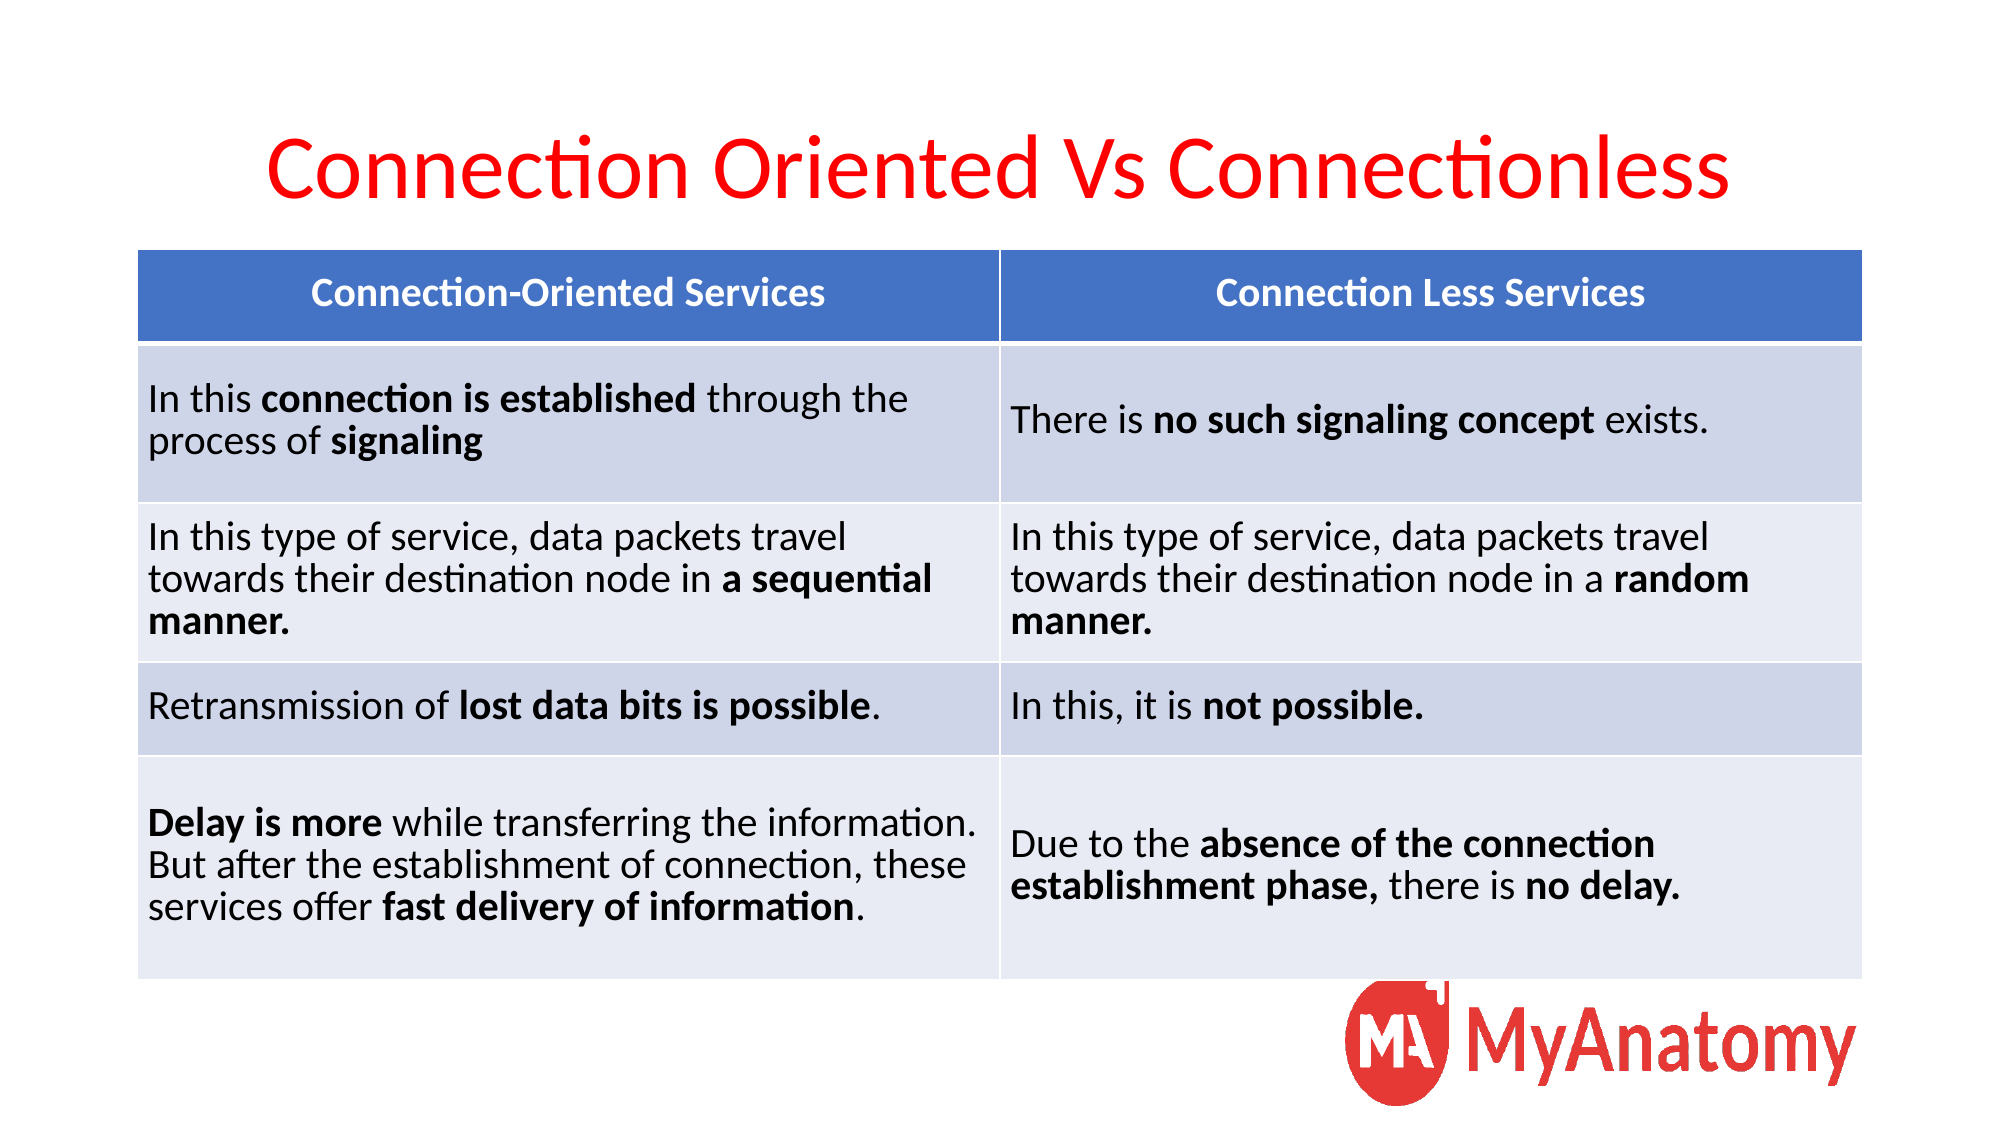

# Connection Oriented Vs Connectionless
| Connection-Oriented Services | Connection Less Services |
| --- | --- |
| In this connection is established through the process of signaling | There is no such signaling concept exists. |
| In this type of service, data packets travel towards their destination node in a sequential manner. | In this type of service, data packets travel towards their destination node in a random manner. |
| Retransmission of lost data bits is possible. | In this, it is not possible. |
| Delay is more while transferring the information. But after the establishment of connection, these services offer fast delivery of information. | Due to the absence of the connection establishment phase, there is no delay. |